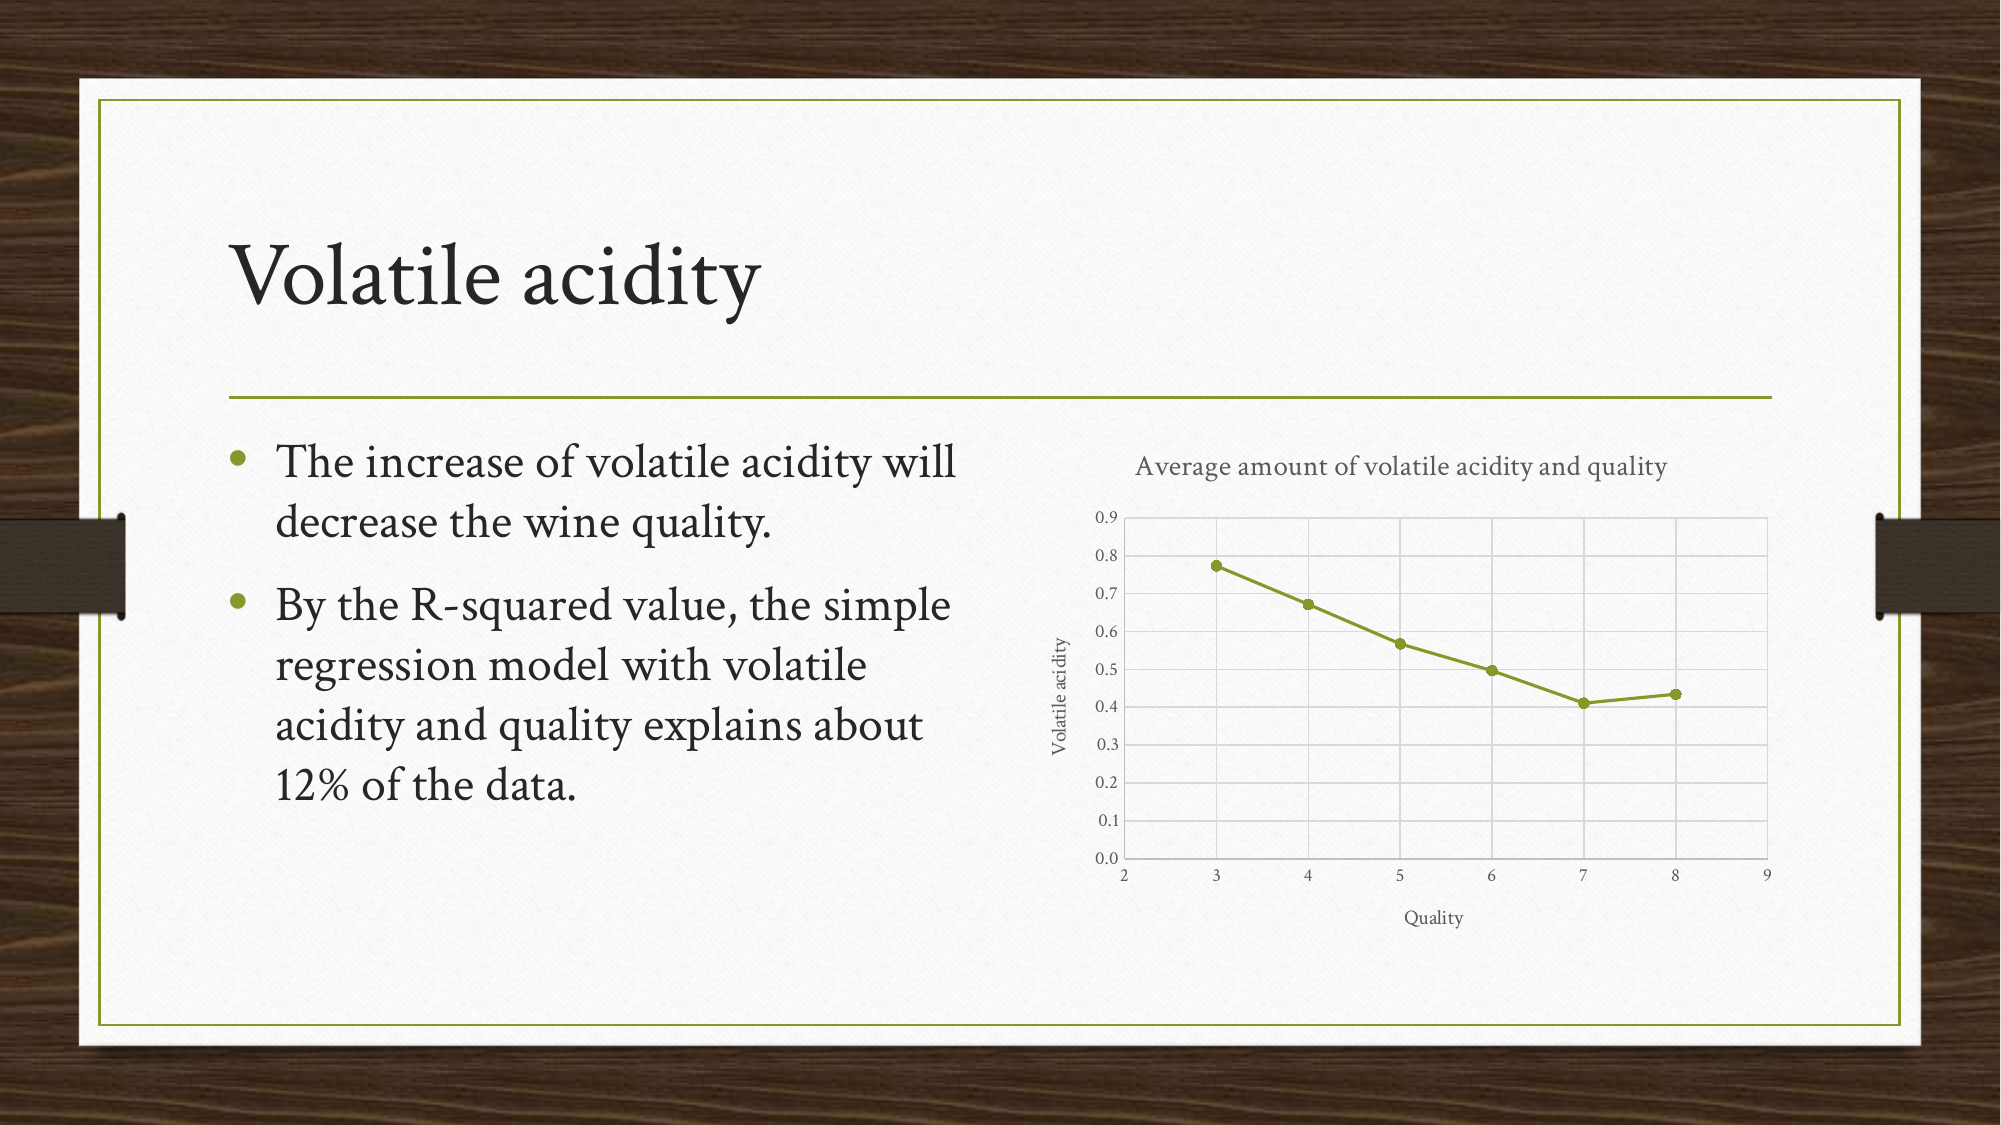

# Volatile acidity
The increase of volatile acidity will decrease the wine quality.
By the R-squared value, the simple regression model with volatile acidity and quality explains about 12% of the data.

### Chart: Average amount of volatile acidity and quality

| Category | volatile acidity |
|---|---|